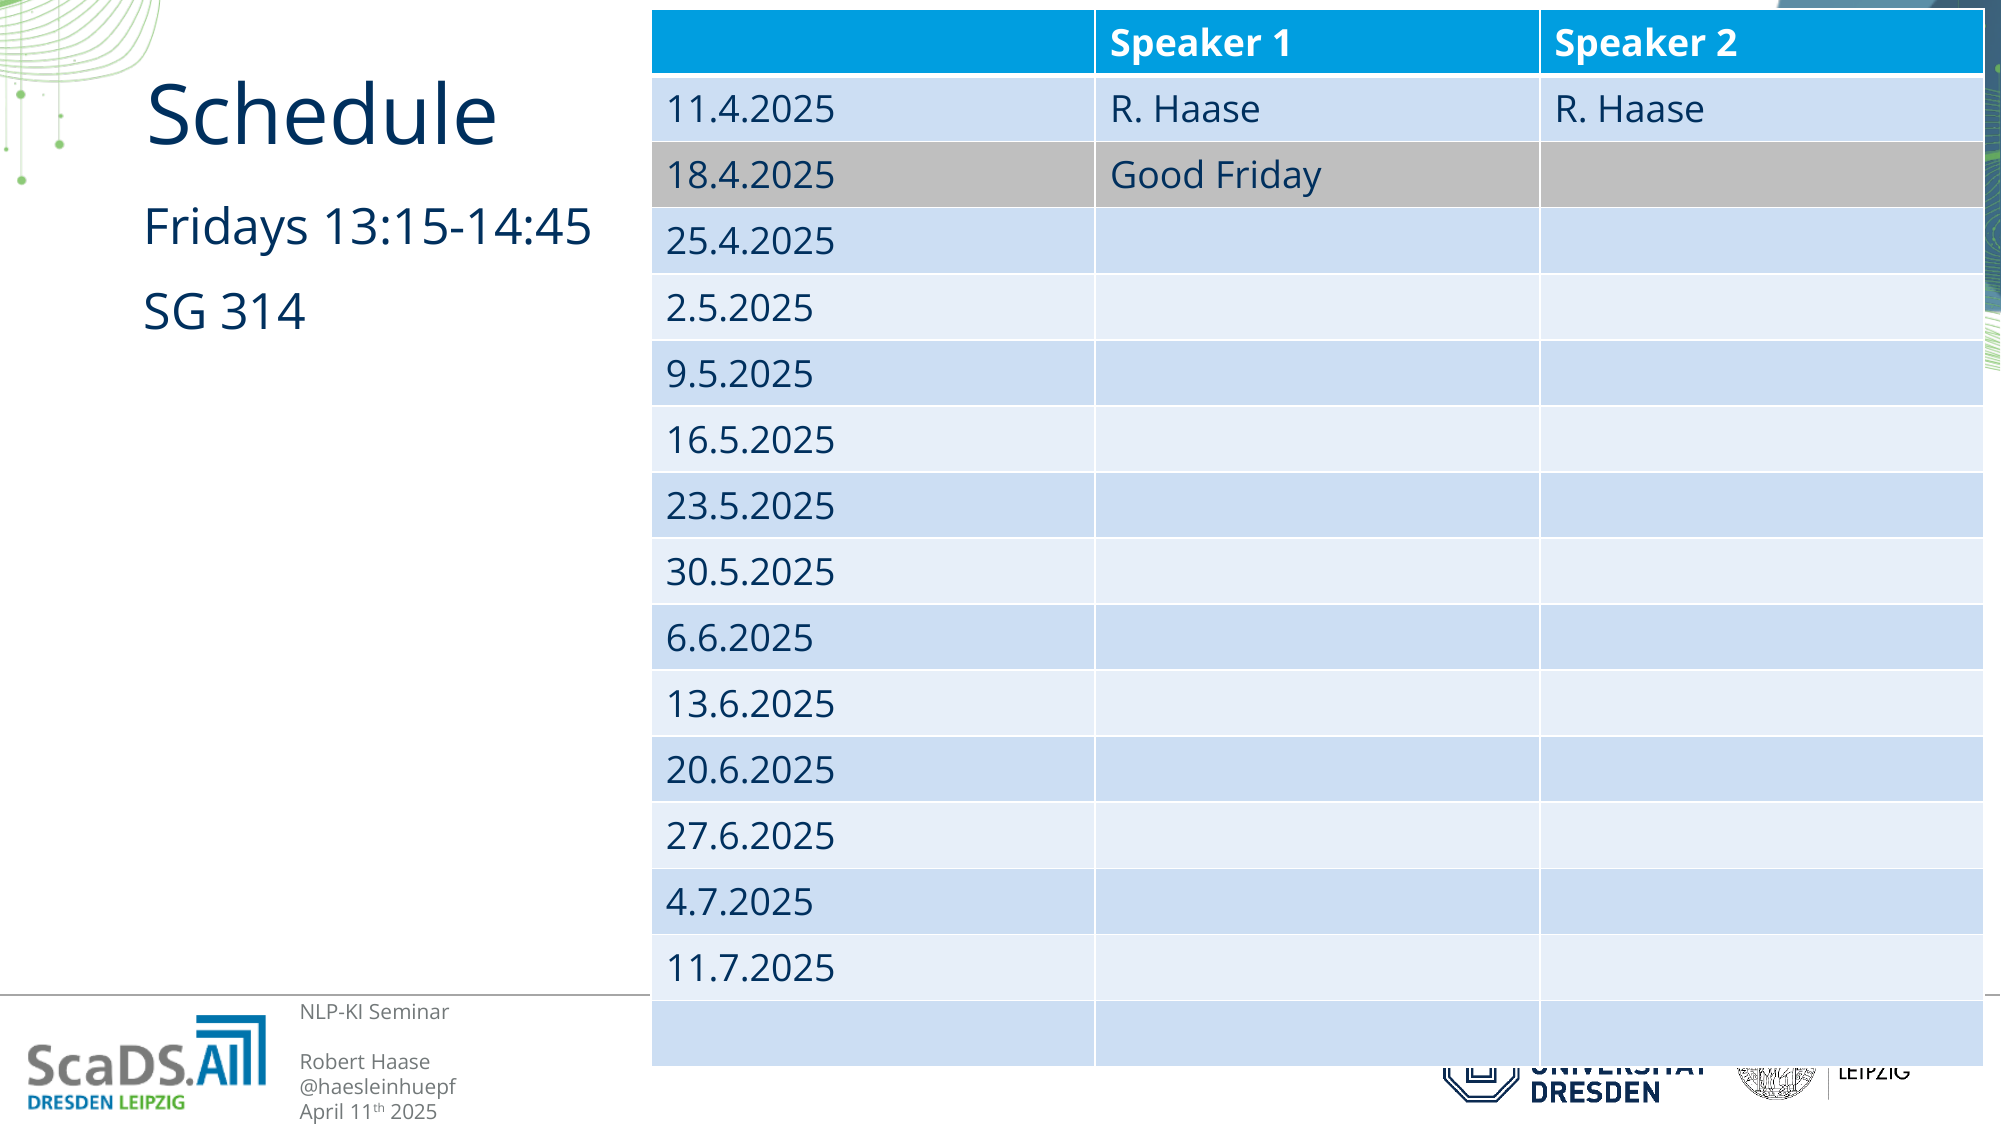

|  | Speaker 1 | Speaker 2 |
| --- | --- | --- |
| 11.4.2025 | R. Haase | R. Haase |
| 18.4.2025 | Good Friday |  |
| 25.4.2025 |  |  |
| 2.5.2025 |  |  |
| 9.5.2025 |  |  |
| 16.5.2025 |  |  |
| 23.5.2025 |  |  |
| 30.5.2025 |  |  |
| 6.6.2025 |  |  |
| 13.6.2025 |  |  |
| 20.6.2025 |  |  |
| 27.6.2025 |  |  |
| 4.7.2025 |  |  |
| 11.7.2025 |  |  |
|  |  |  |
# Schedule
Fridays 13:15-14:45
SG 314